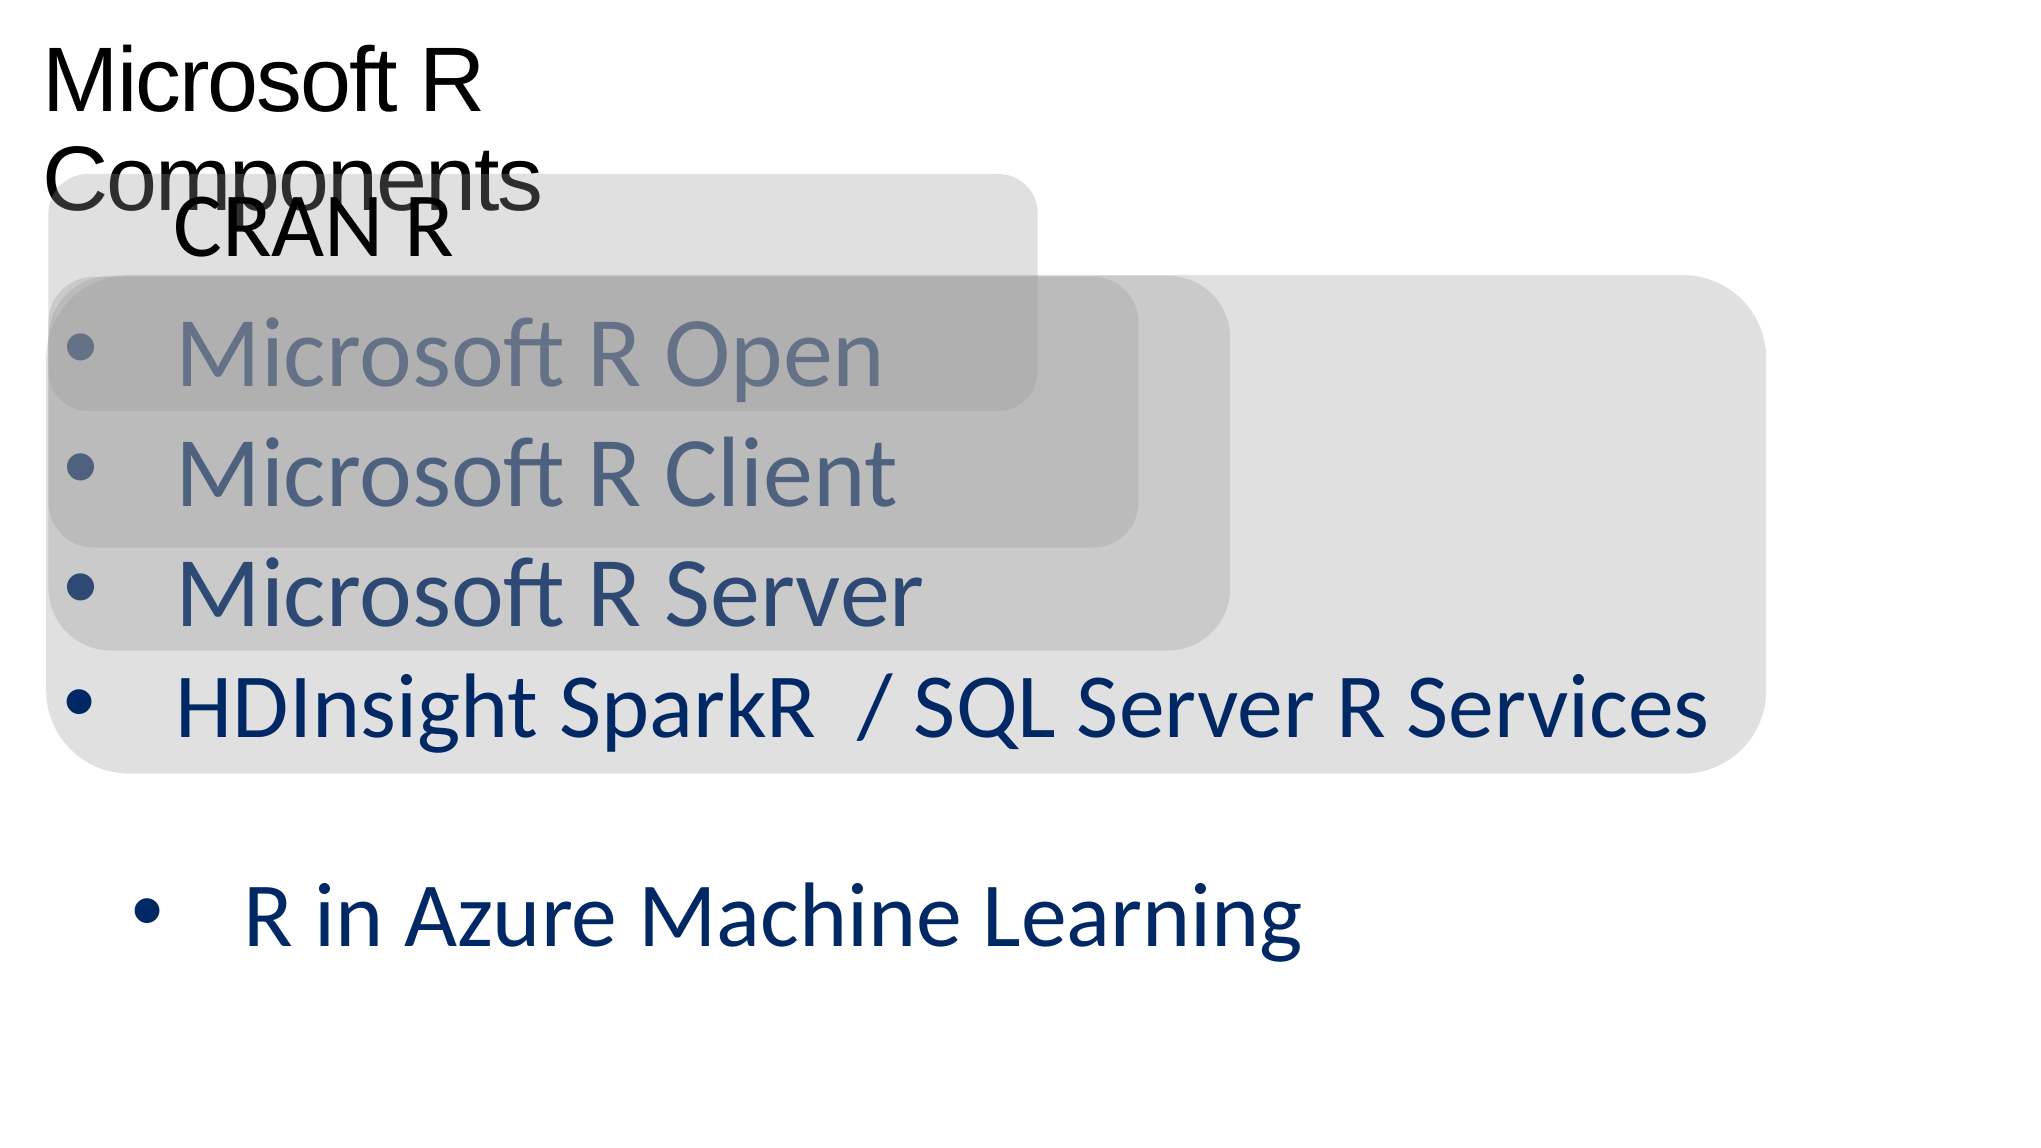

Microsoft R Components
CRAN R

Microsoft R Open
Microsoft R Client
Microsoft R Server
HDInsight SparkR  / SQL Server R Services
R in Azure Machine Learning